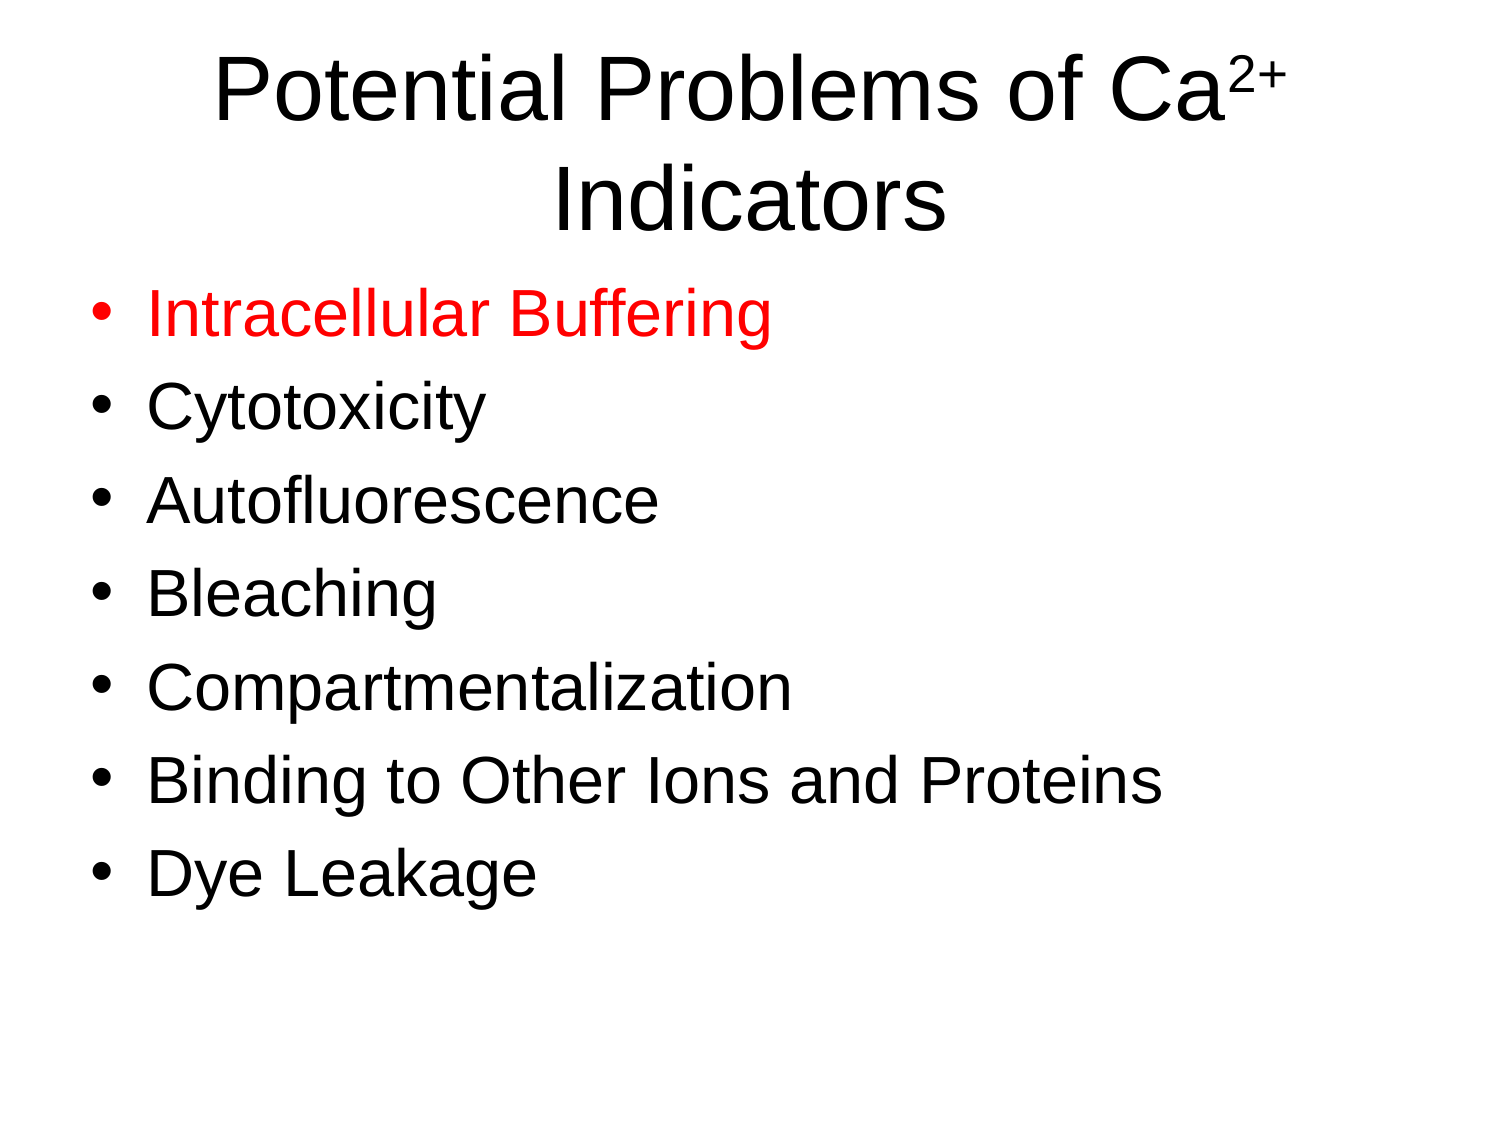

# Potential Problems of Ca2+ Indicators
Intracellular Buffering
Cytotoxicity
Autofluorescence
Bleaching
Compartmentalization
Binding to Other Ions and Proteins
Dye Leakage